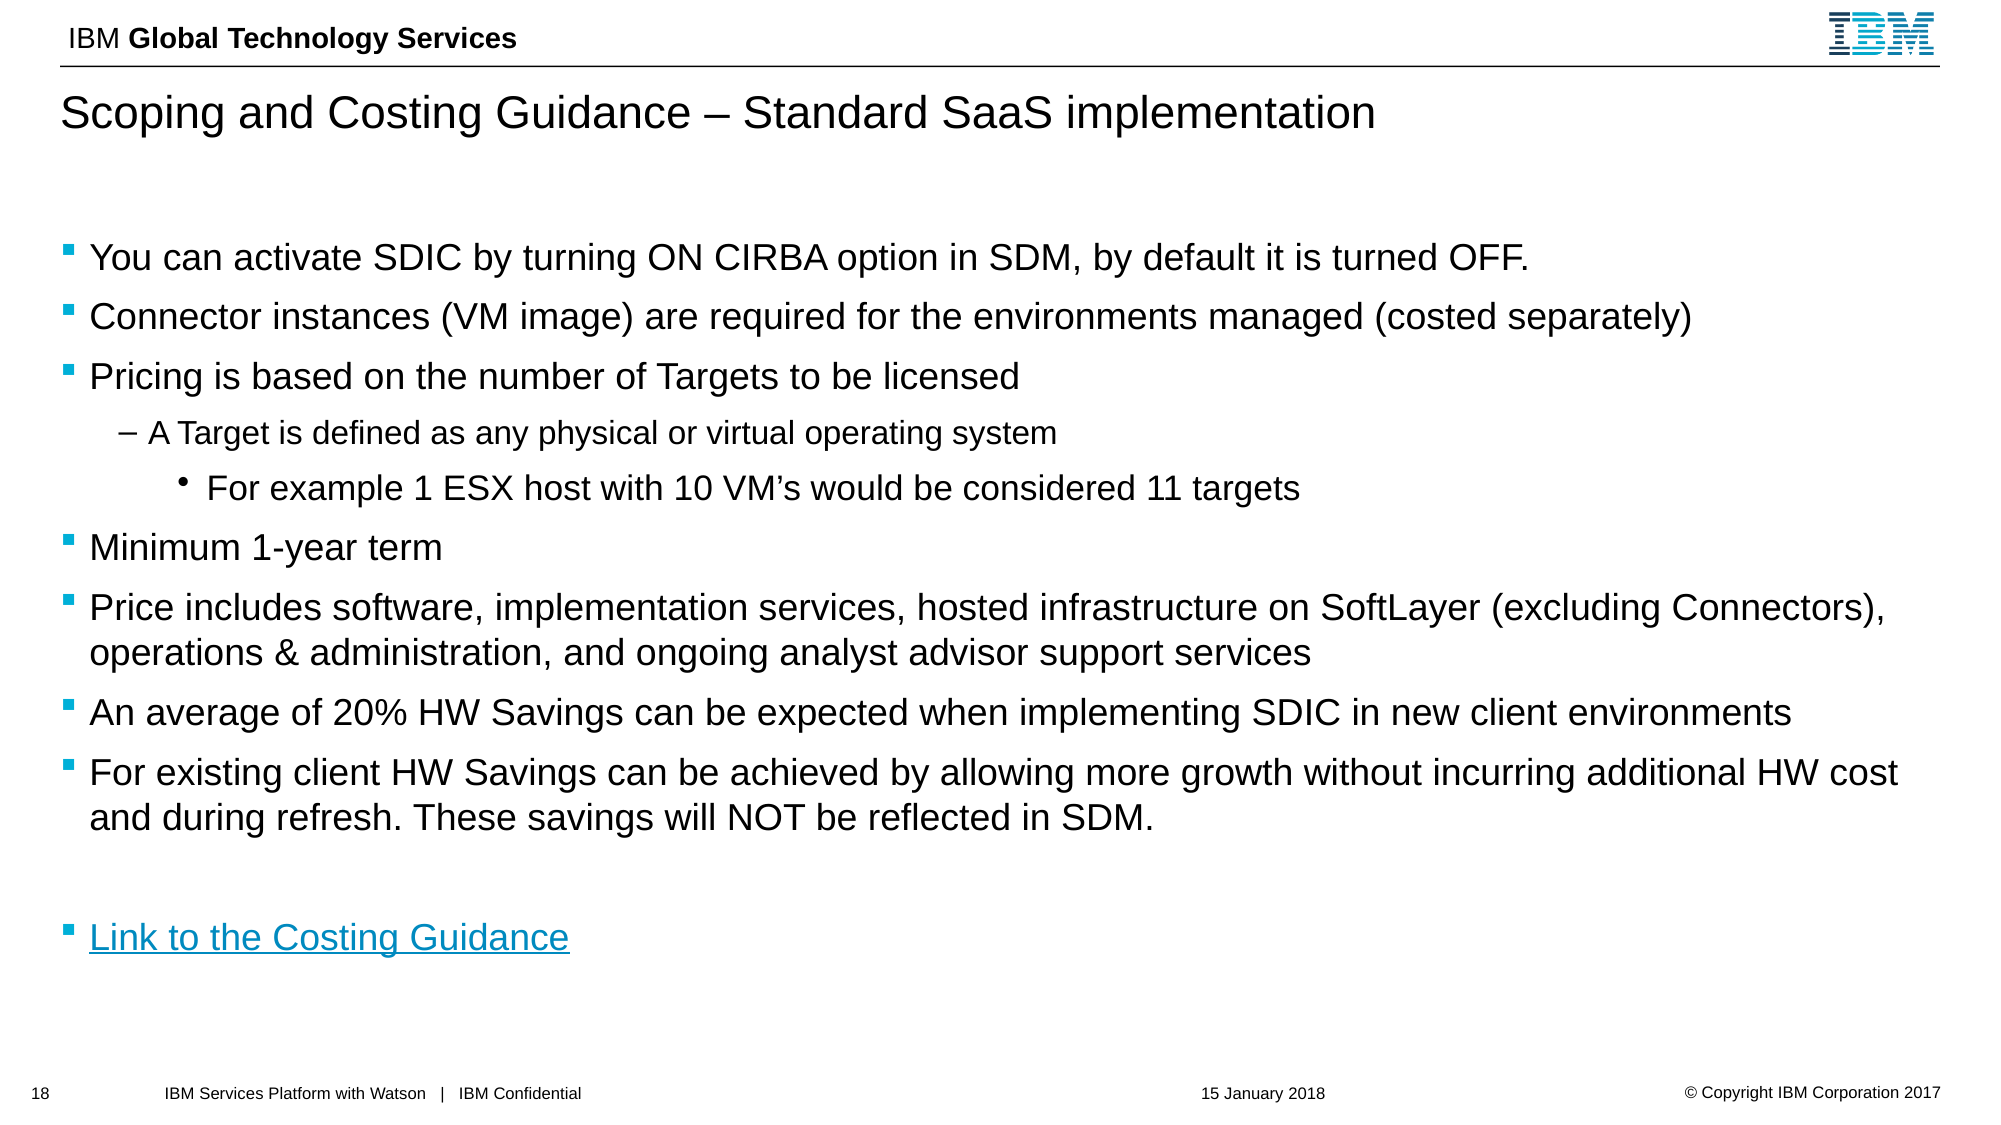

# Scoping and Costing Guidance – Standard SaaS implementation
You can activate SDIC by turning ON CIRBA option in SDM, by default it is turned OFF.
Connector instances (VM image) are required for the environments managed (costed separately)
Pricing is based on the number of Targets to be licensed
A Target is defined as any physical or virtual operating system
For example 1 ESX host with 10 VM’s would be considered 11 targets
Minimum 1-year term
Price includes software, implementation services, hosted infrastructure on SoftLayer (excluding Connectors), operations & administration, and ongoing analyst advisor support services
An average of 20% HW Savings can be expected when implementing SDIC in new client environments
For existing client HW Savings can be achieved by allowing more growth without incurring additional HW cost and during refresh. These savings will NOT be reflected in SDM.

Link to the Costing Guidance

18
IBM Services Platform with Watson   |   IBM Confidential
15 January 2018